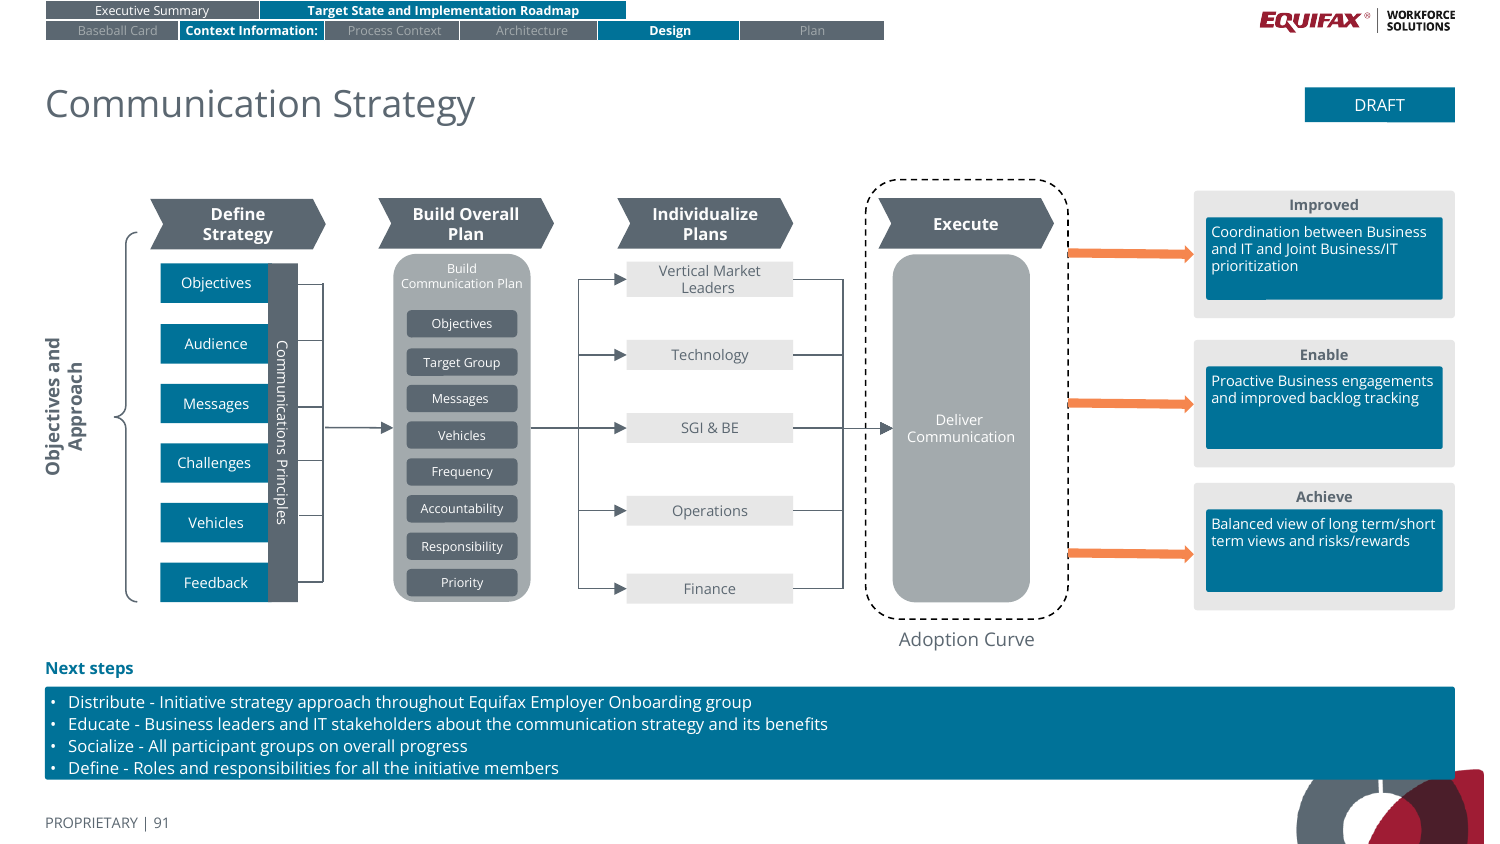

Executive Summary
Target State and Implementation Roadmap
Baseball Card
Context Information:
Process Context
Architecture
Design
Plan
# Communication Strategy
DRAFT

Improved
Build Overall Plan
Individualize Plans
Execute
Define Strategy
Coordination between Business and IT and Joint Business/IT prioritization

Build Communication Plan
Deliver
Communication
Vertical Market Leaders
Objectives
Objectives
Audience
Enable
Technology
Target Group
Proactive Business engagements and improved backlog tracking
Objectives and Approach
Messages
Messages
SGI & BE
Communications Principles
Vehicles
Challenges
Frequency
Achieve
Accountability
Operations
Vehicles
Balanced view of long term/short term views and risks/rewards
Responsibility
Feedback
Priority
Finance
Adoption Curve
Next steps
Distribute - Initiative strategy approach throughout Equifax Employer Onboarding group
Educate - Business leaders and IT stakeholders about the communication strategy and its benefits
Socialize - All participant groups on overall progress
Define - Roles and responsibilities for all the initiative members